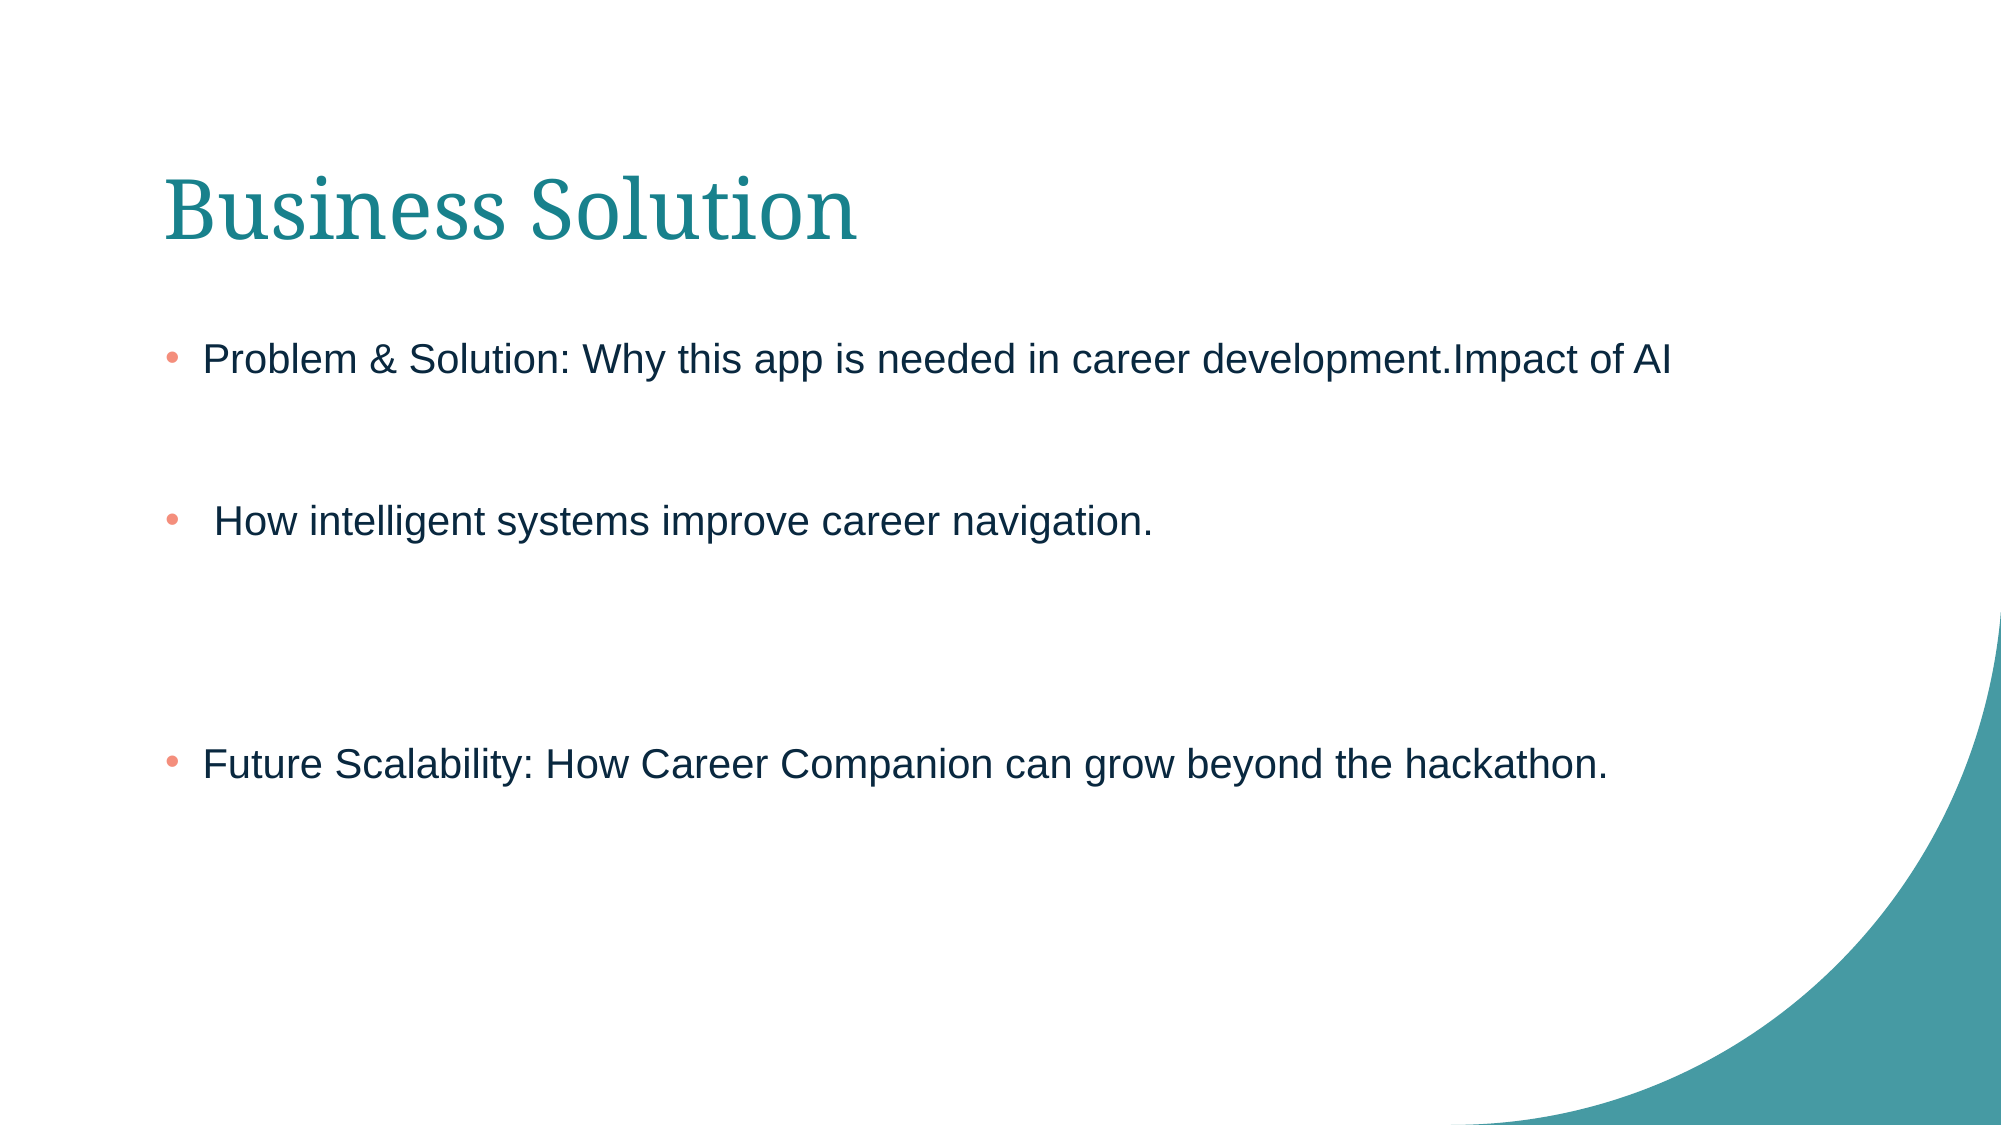

# Business Solution
Problem & Solution: Why this app is needed in career development.Impact of AI

 How intelligent systems improve career navigation.

Future Scalability: How Career Companion can grow beyond the hackathon.